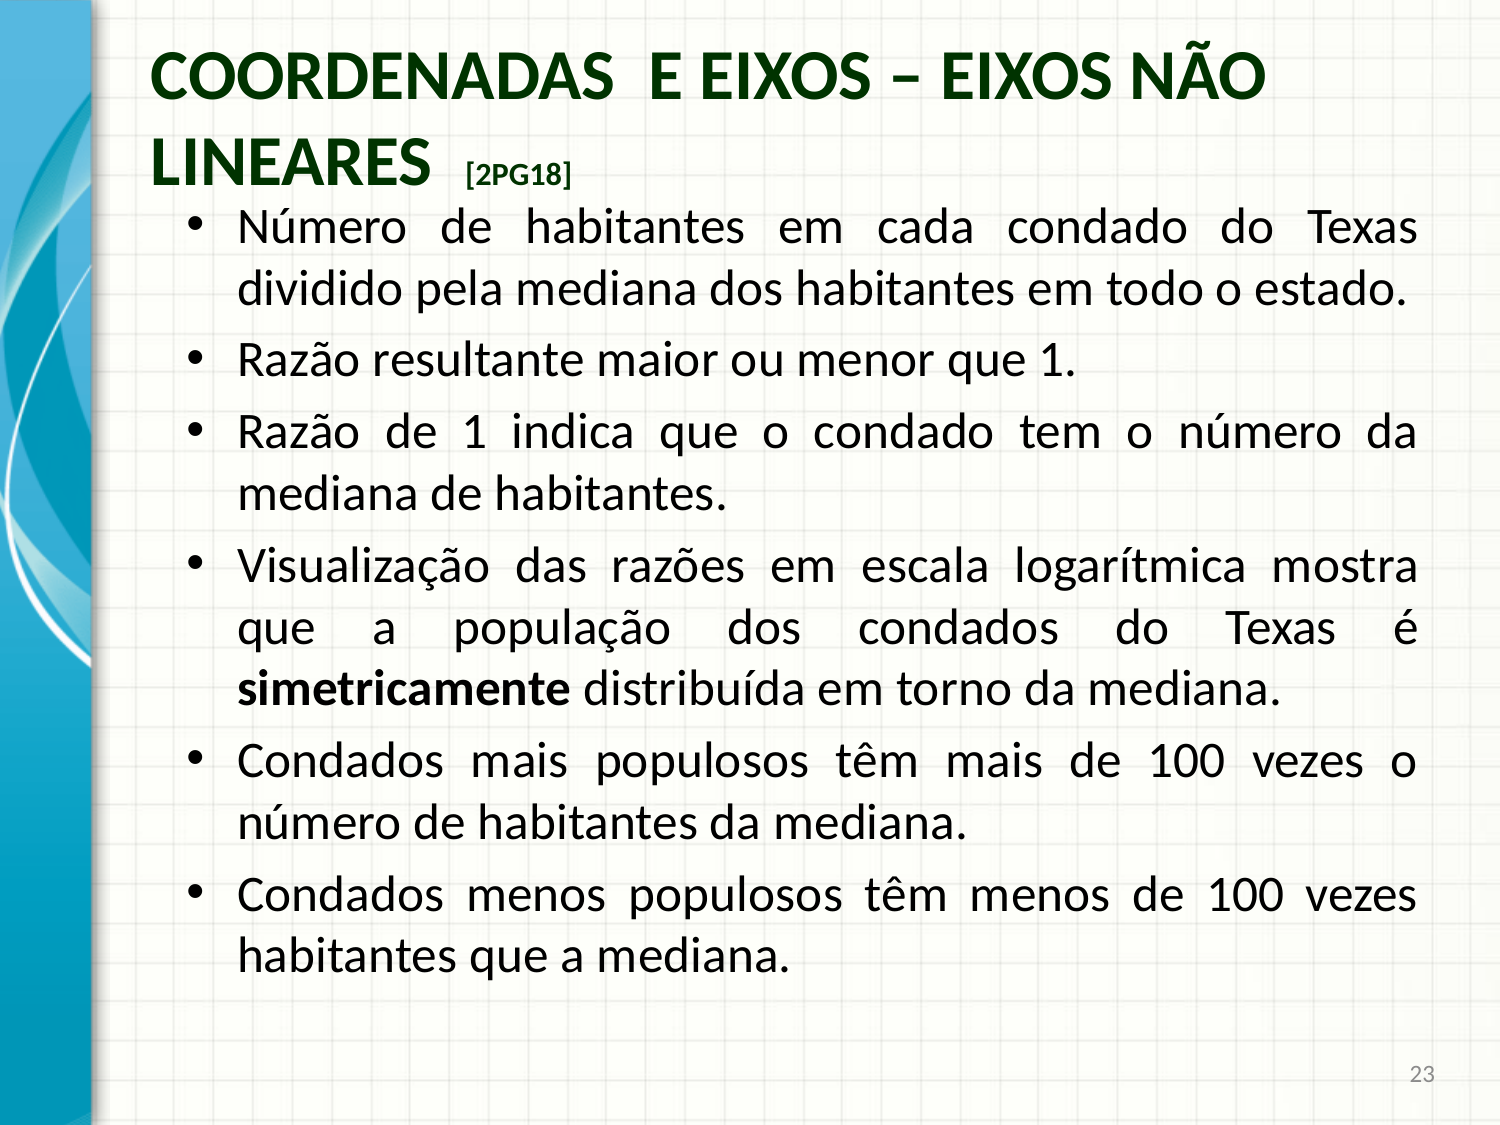

# Coordenadas  e Eixos – Eixos Não lineares  [2pg18]
Número de habitantes em cada condado do Texas dividido pela mediana dos habitantes em todo o estado.
Razão resultante maior ou menor que 1.
Razão de 1 indica que o condado tem o número da mediana de habitantes.
Visualização das razões em escala logarítmica mostra que a população dos condados do Texas é simetricamente distribuída em torno da mediana.
Condados mais populosos têm mais de 100 vezes o número de habitantes da mediana.
Condados menos populosos têm menos de 100 vezes habitantes que a mediana.

23